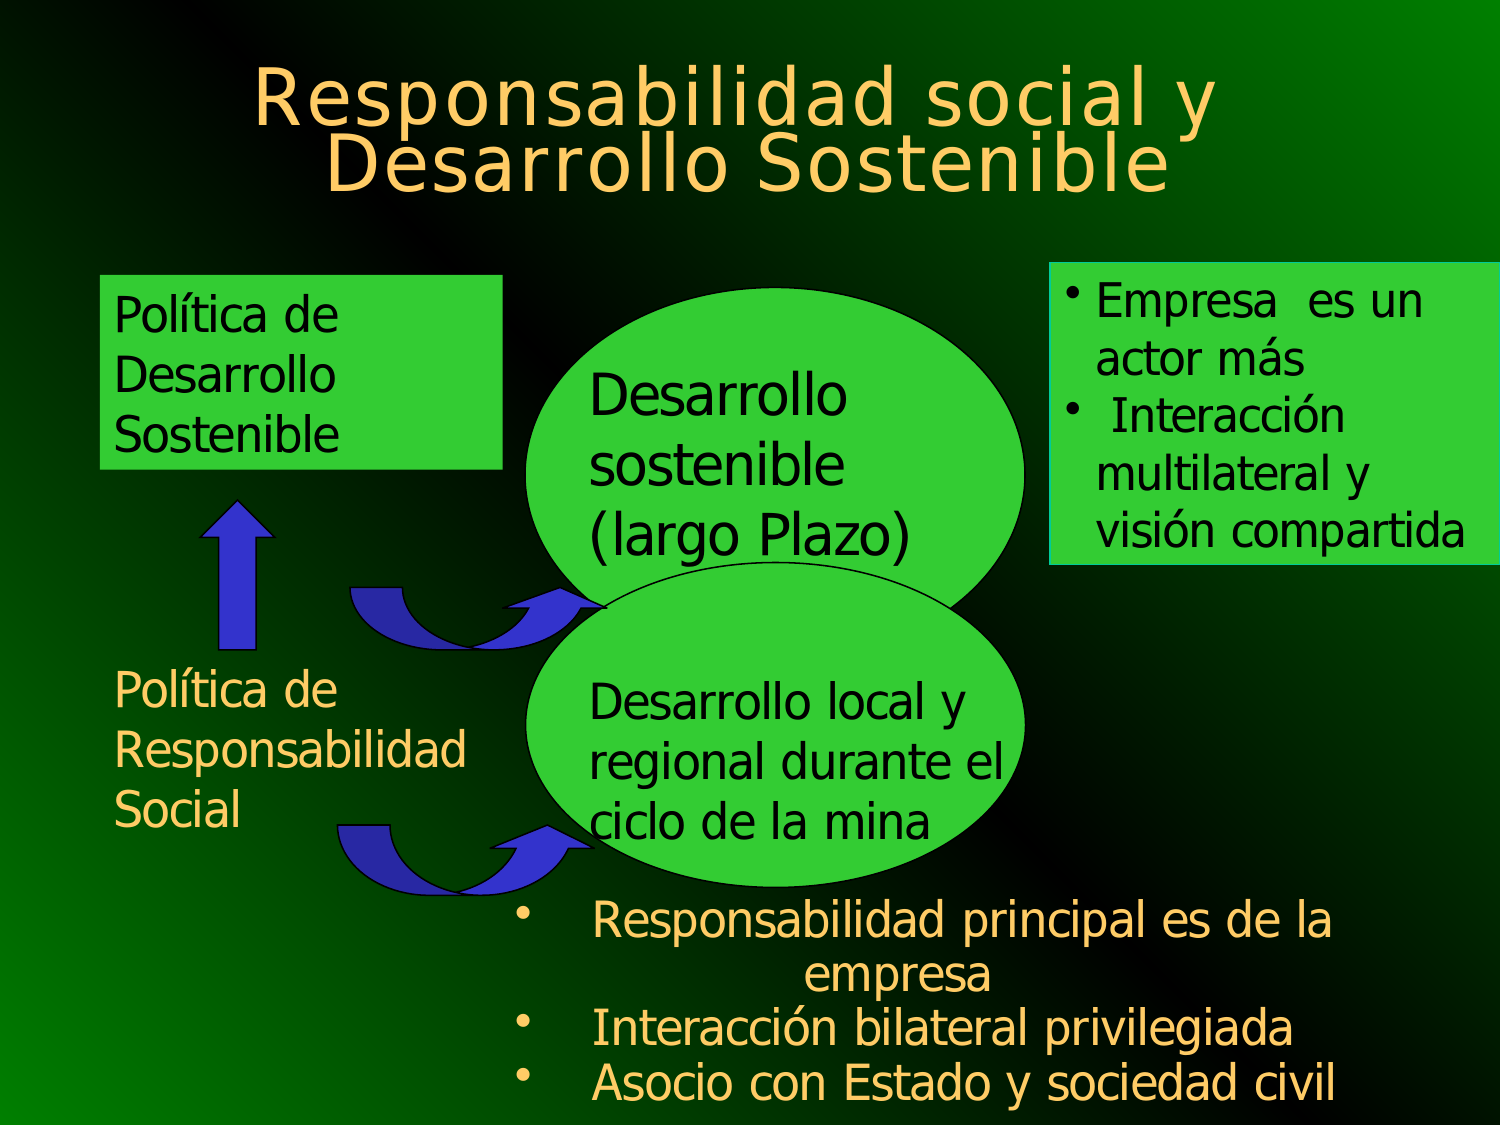

Responsabilidad social y  Desarrollo Sostenible
Empresa  es un actor más
 Interacción multilateral y visión compartida
Política de
Desarrollo Sostenible

Desarrollo sostenible (largo Plazo)

Política de
Responsabilidad Social
Desarrollo local y regional durante el ciclo de la mina

Responsabilidad principal es de la 	    empresa
Interacción bilateral privilegiada
Asocio con Estado y sociedad civil